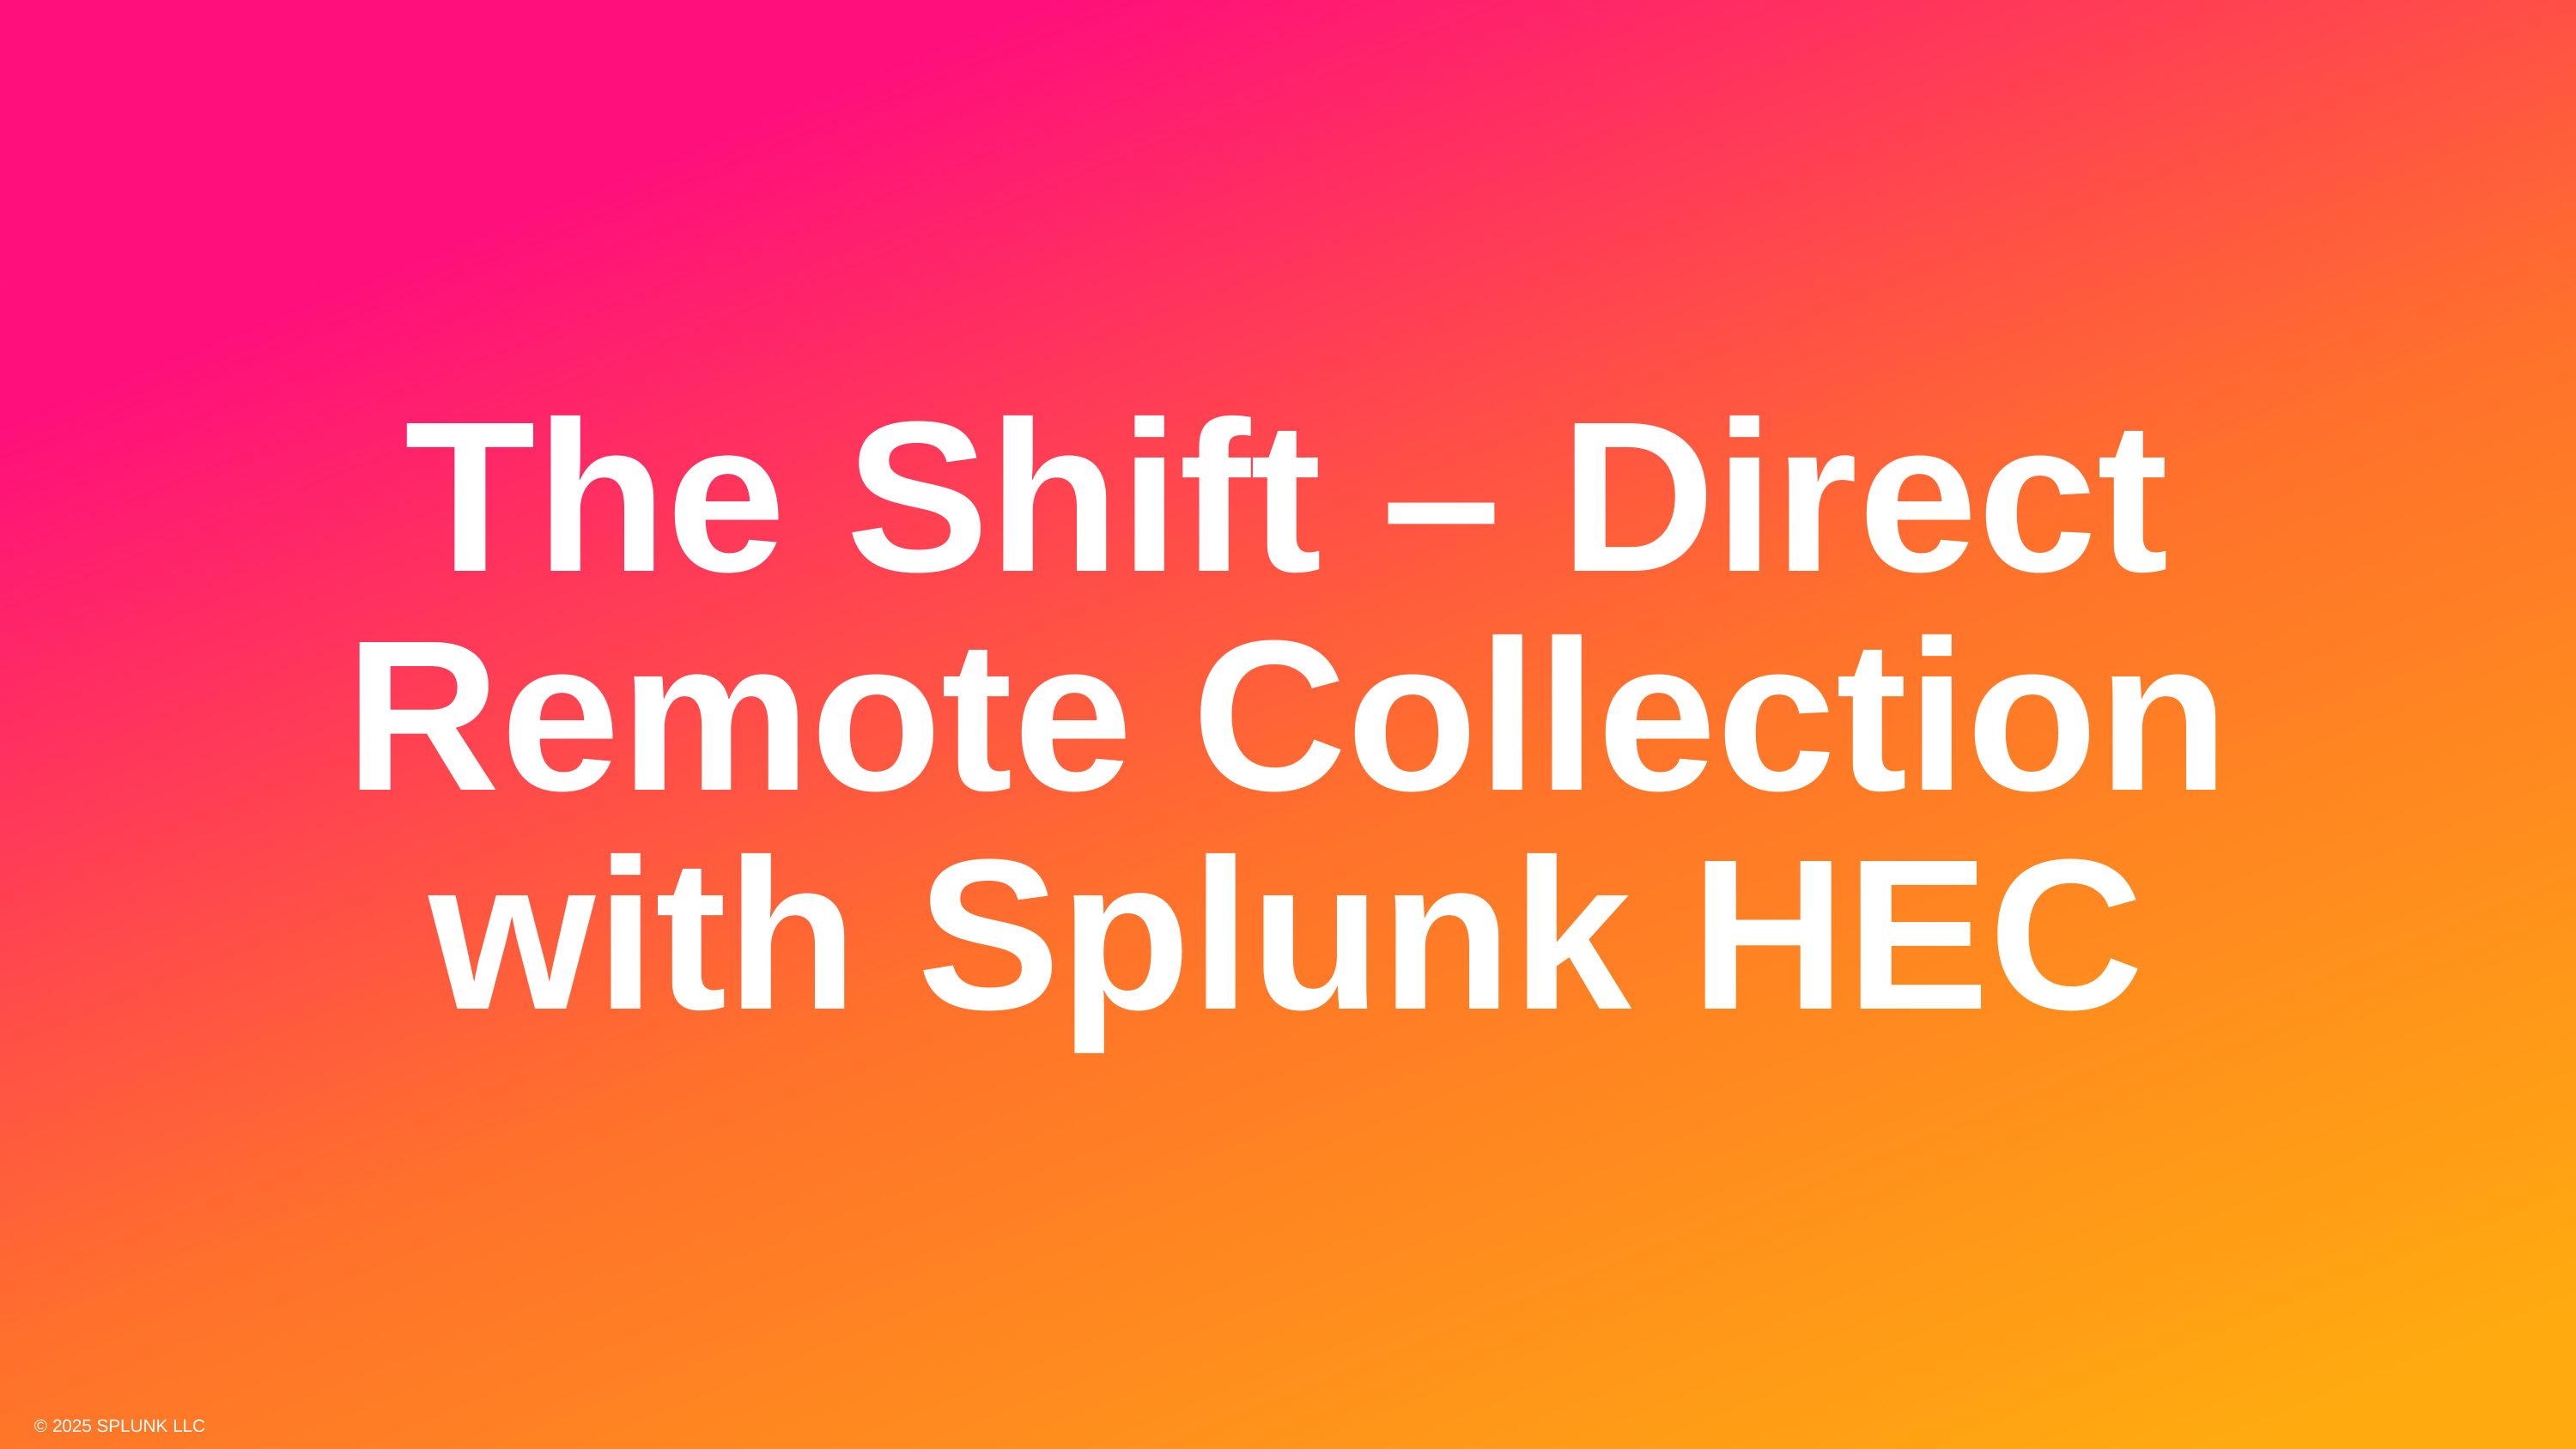

# The Shift – Direct Remote Collection with Splunk HEC